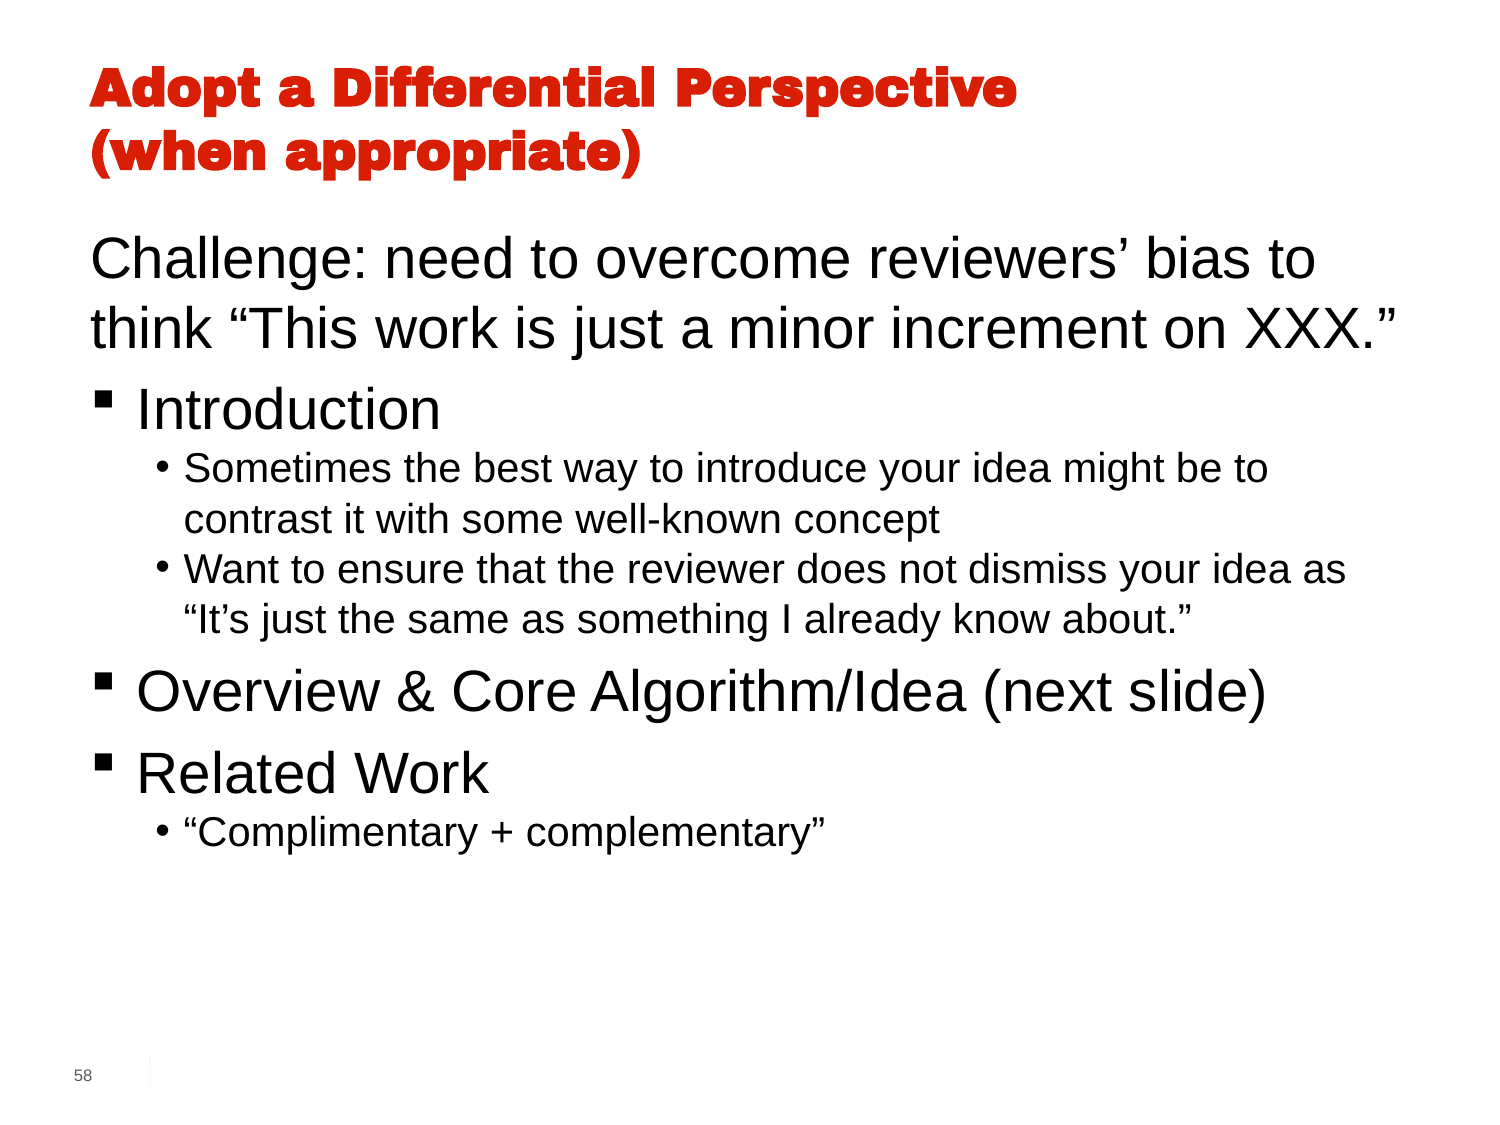

# Adopt a Differential Perspective (when appropriate)
Challenge: need to overcome reviewers’ bias to think “This work is just a minor increment on XXX.”
Introduction
Sometimes the best way to introduce your idea might be to contrast it with some well-known concept
Want to ensure that the reviewer does not dismiss your idea as “It’s just the same as something I already know about.”
Overview & Core Algorithm/Idea (next slide)
Related Work
“Complimentary + complementary”

58